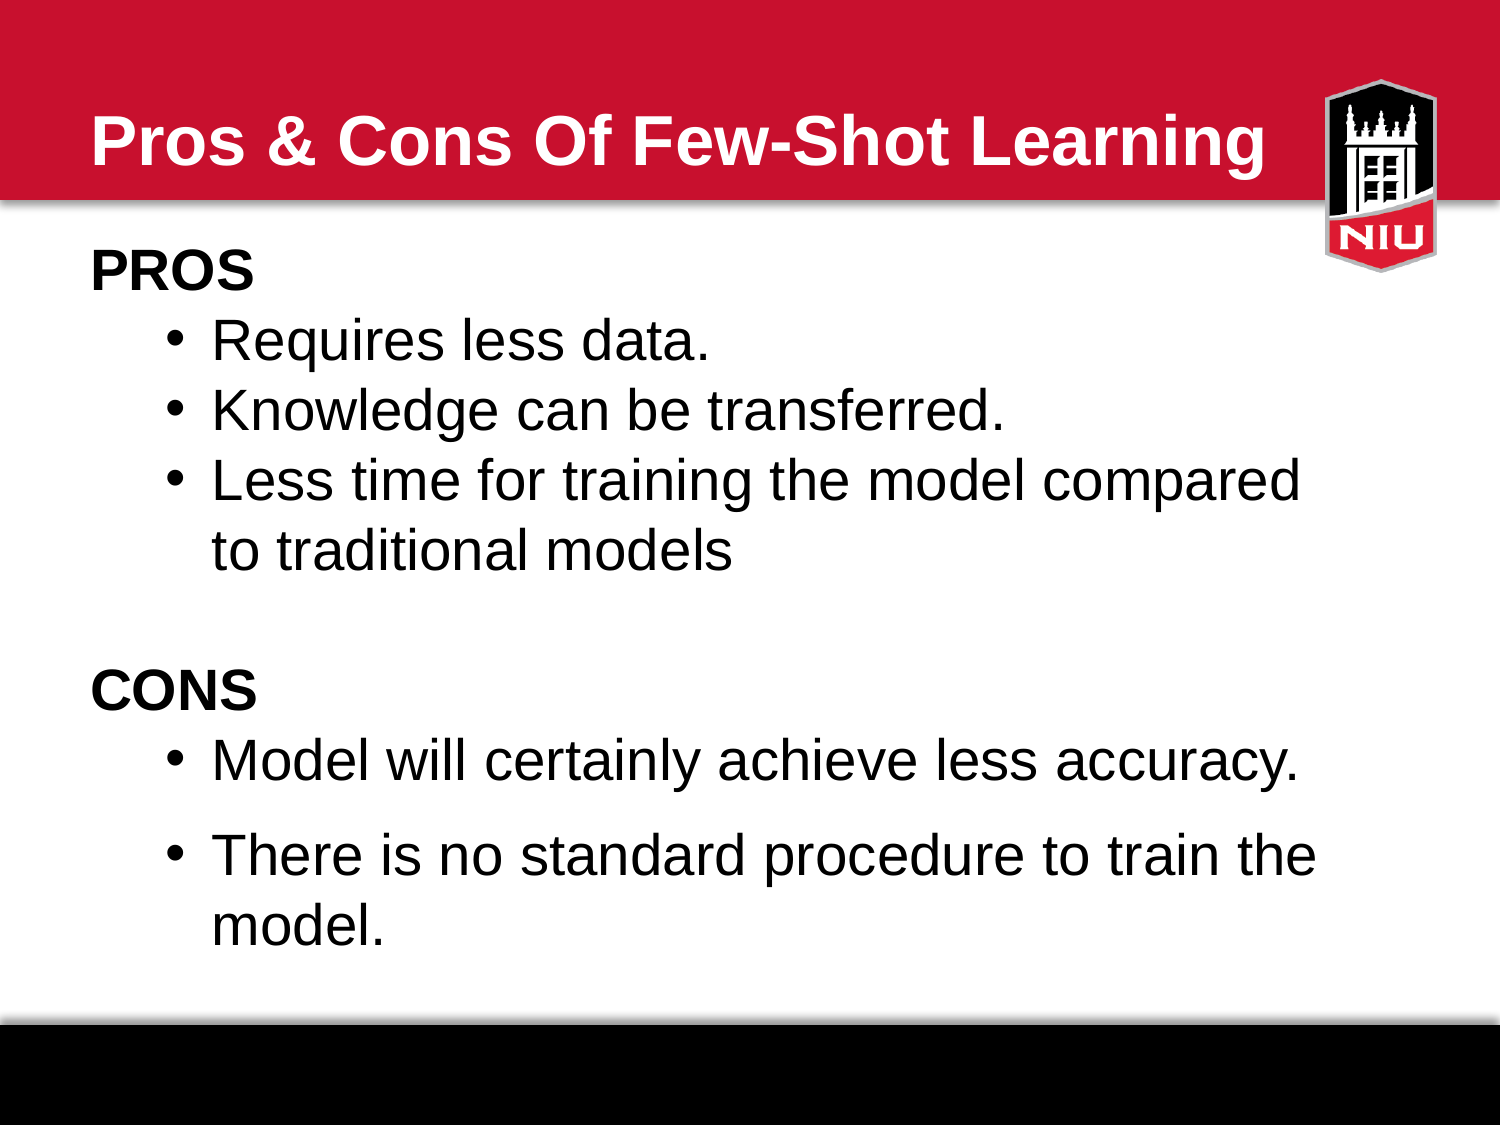

# Pros & Cons Of Few-Shot Learning
PROS
Requires less data.
Knowledge can be transferred.
Less time for training the model compared to traditional models

CONS
Model will certainly achieve less accuracy.
There is no standard procedure to train the model.